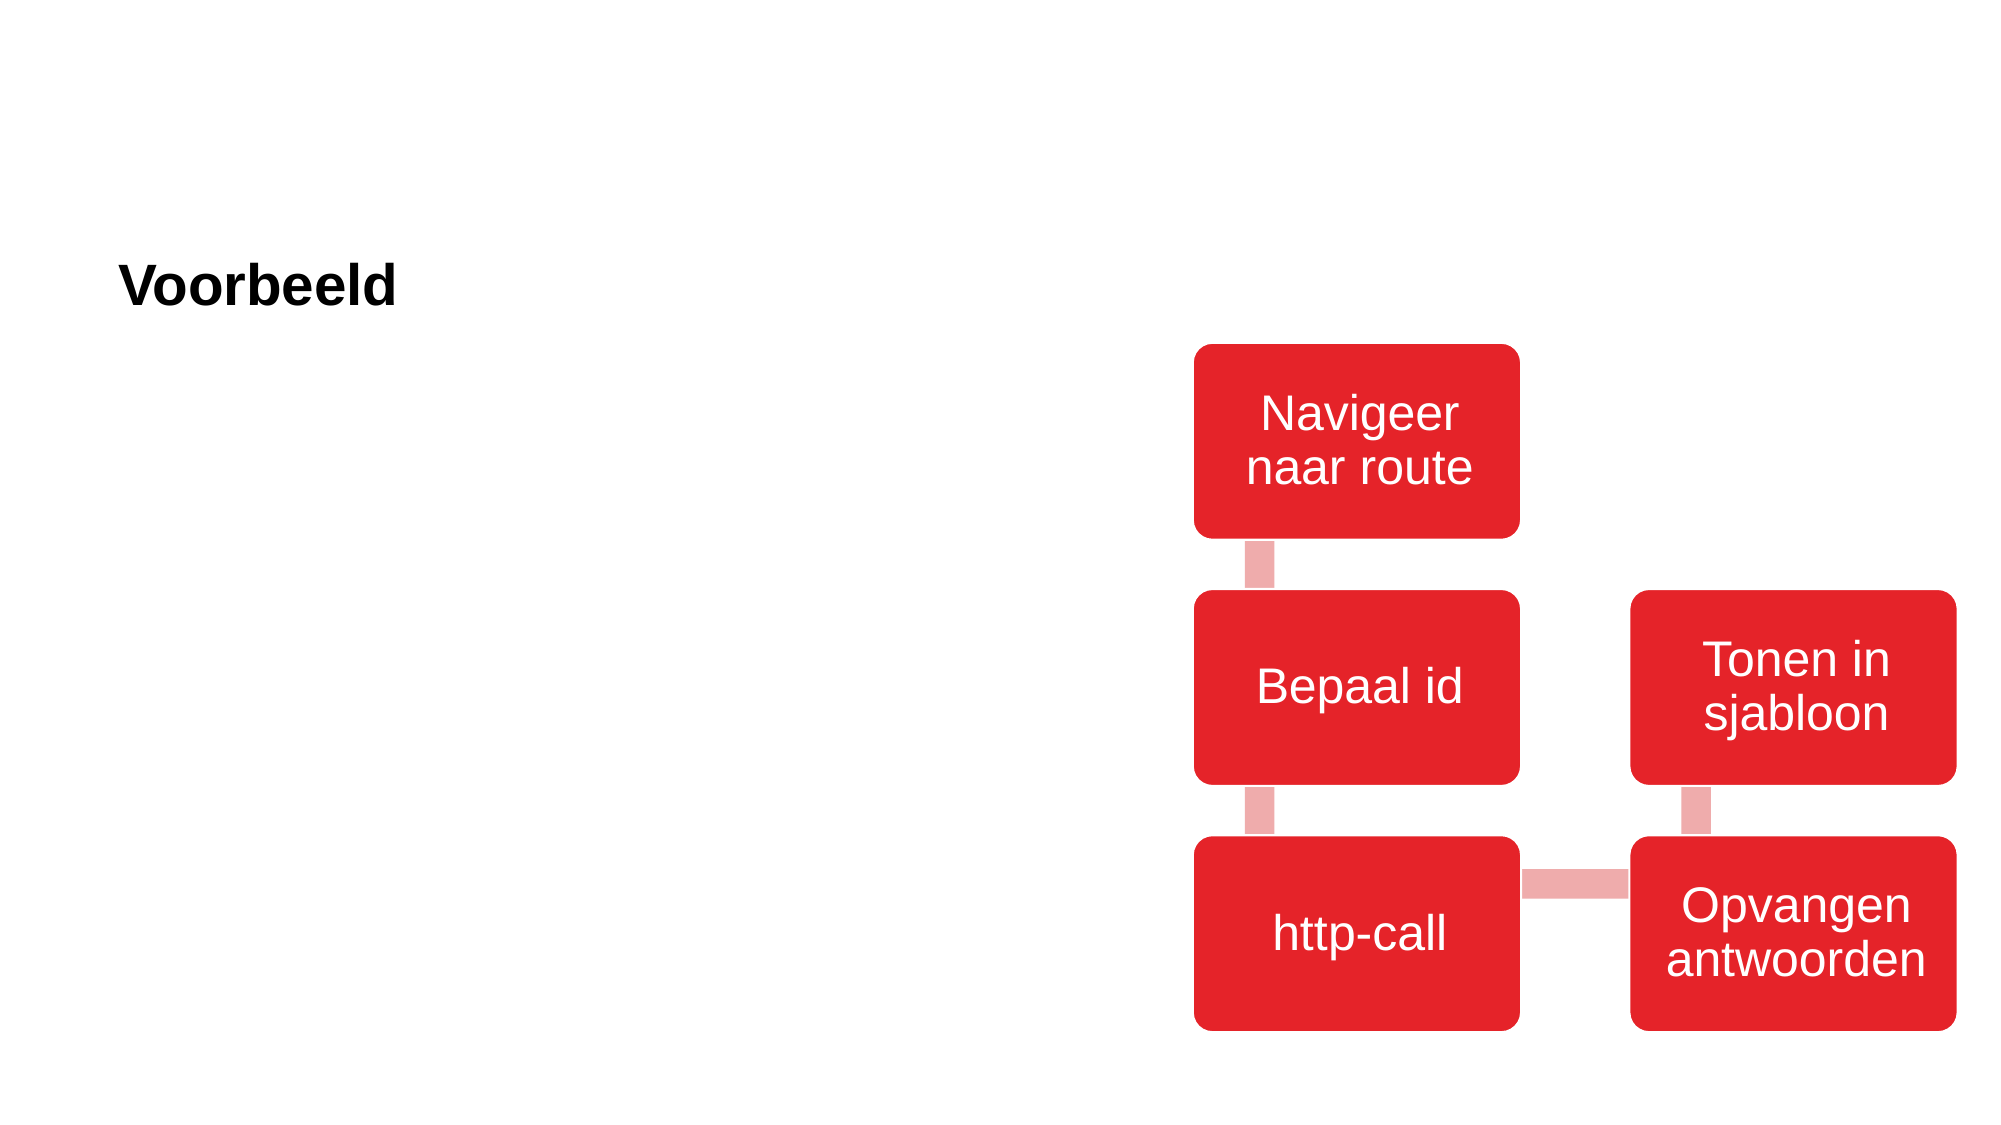

# Voorbeeld
Navigeer naar route
Bepaal id
http-call
Opvangen antwoorden
Tonen in sjabloon